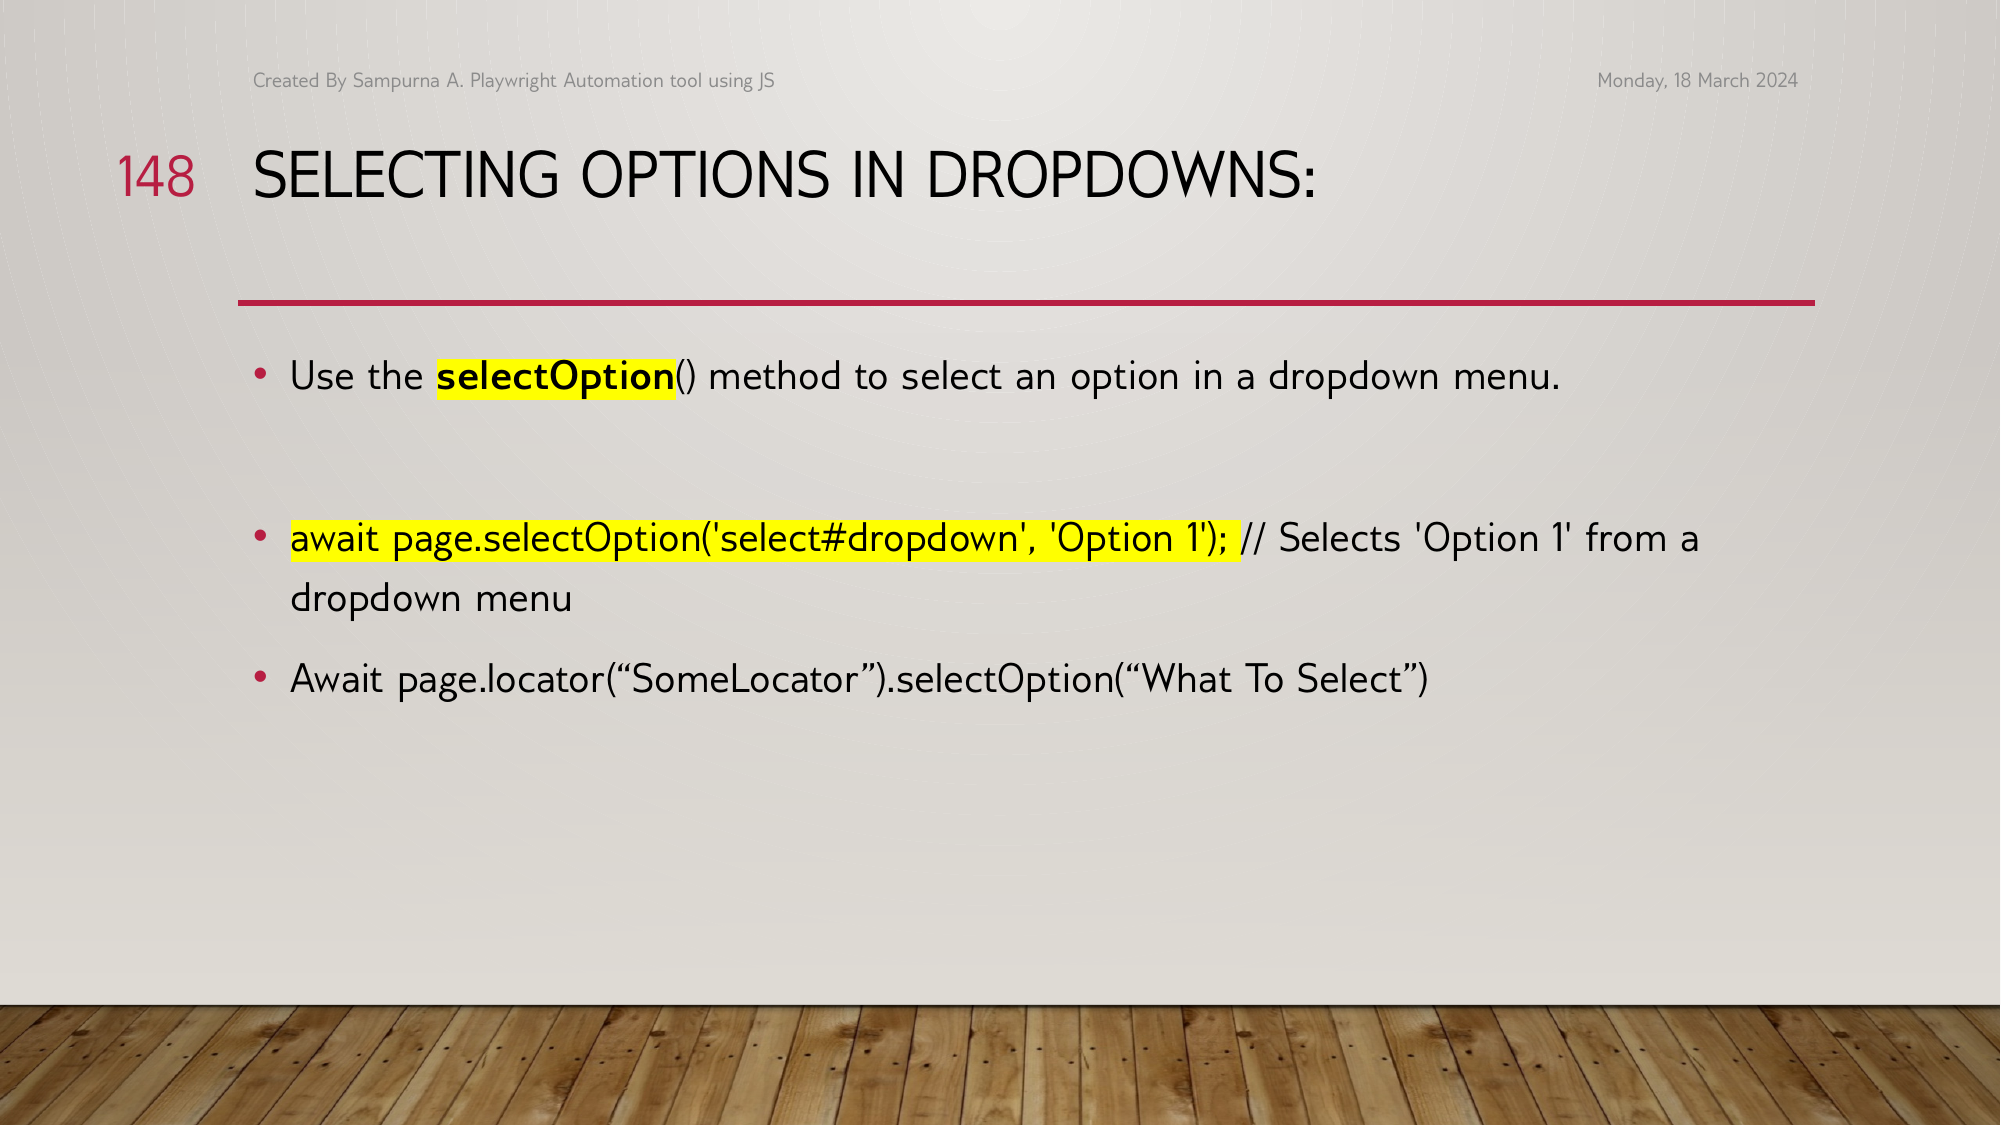

Created By Sampurna A. Playwright Automation tool using JS
Monday, 18 March 2024
148
# Selecting Options in Dropdowns:
Use the selectOption() method to select an option in a dropdown menu.

await page.selectOption('select#dropdown', 'Option 1'); // Selects 'Option 1' from a dropdown menu
Await page.locator(“SomeLocator”).selectOption(“What To Select”)